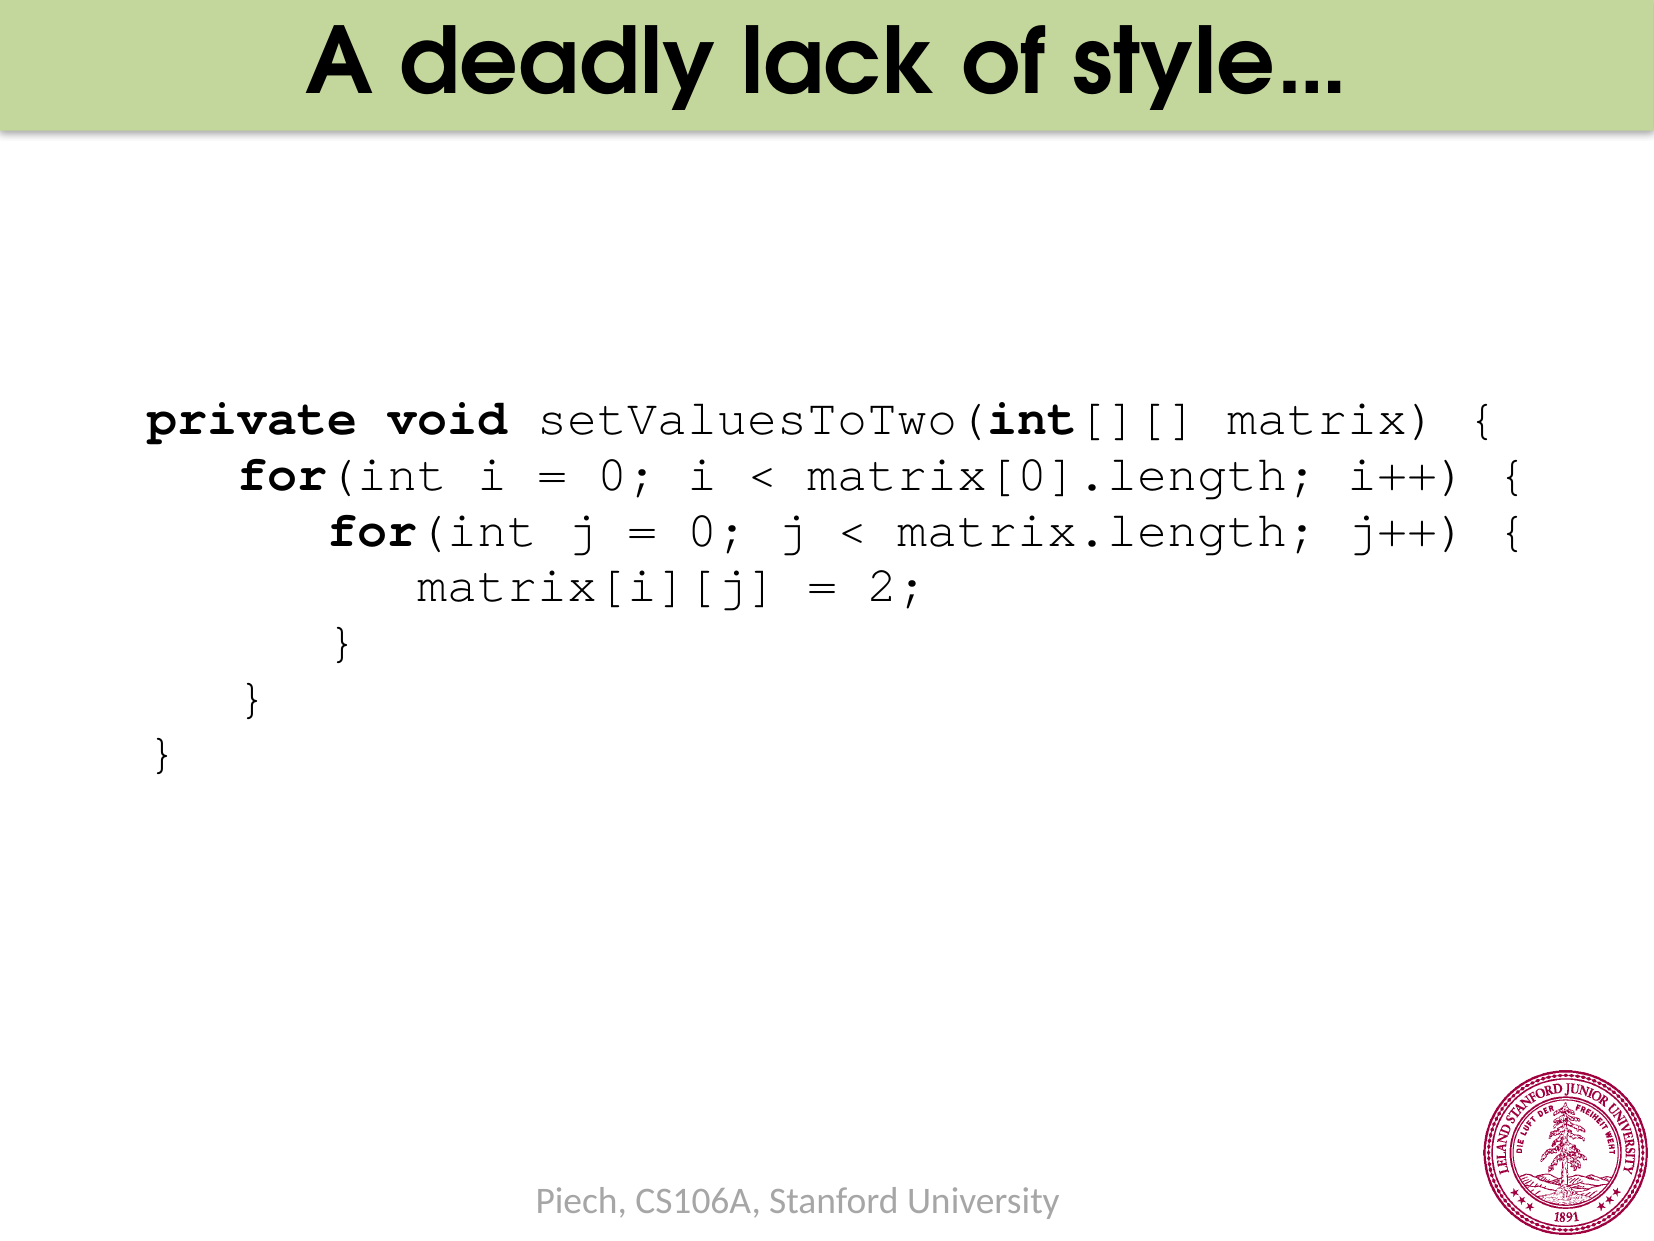

A deadly lack of style…
private void setValuesToTwo(int[][] matrix) {
   for(int i = 0; i < matrix[0].length; i++) {
      for(int j = 0; j < matrix.length; j++) {
         matrix[i][j] = 2;
      }
   }
}